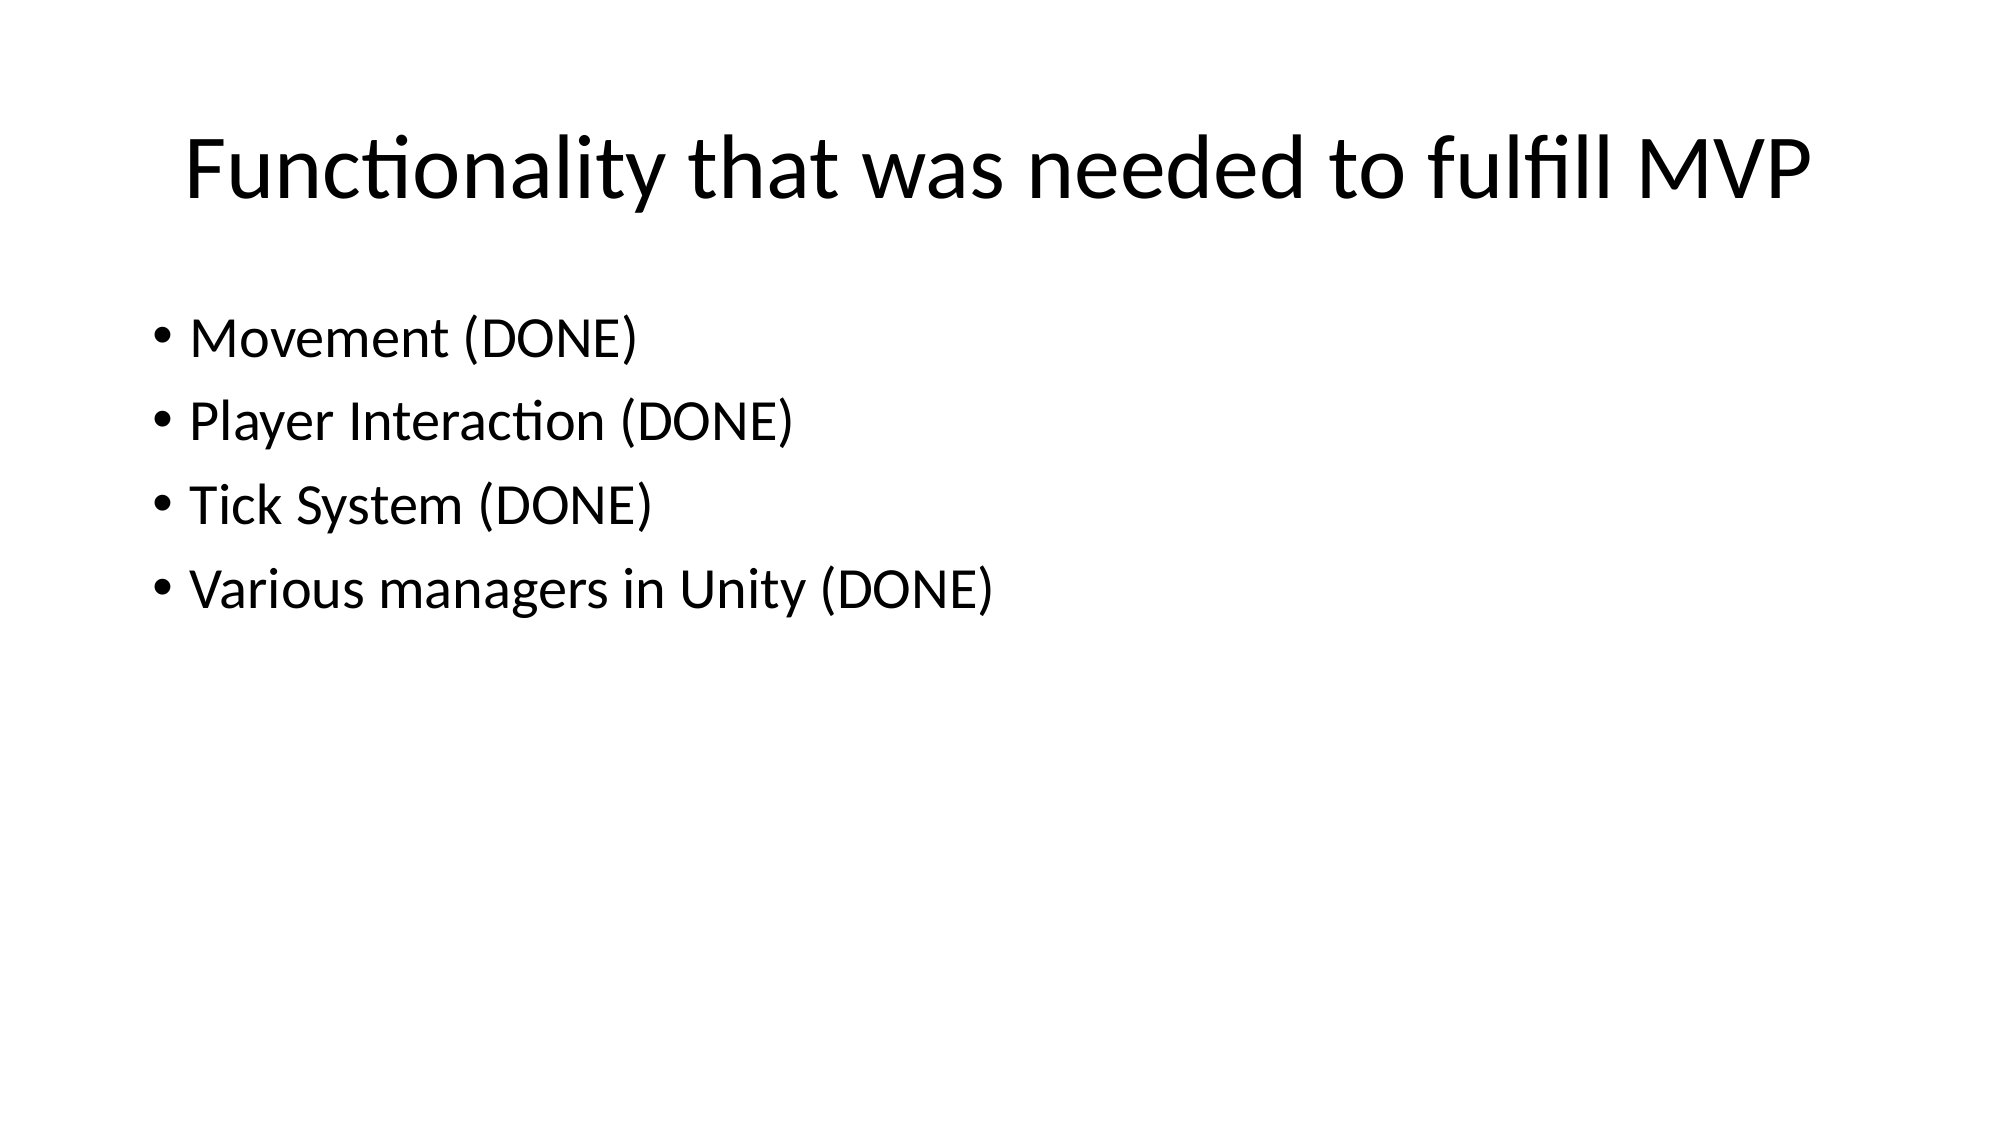

# Functionality that was needed to fulfill MVP
Movement (DONE)
Player Interaction (DONE)
Tick System (DONE)
Various managers in Unity (DONE)